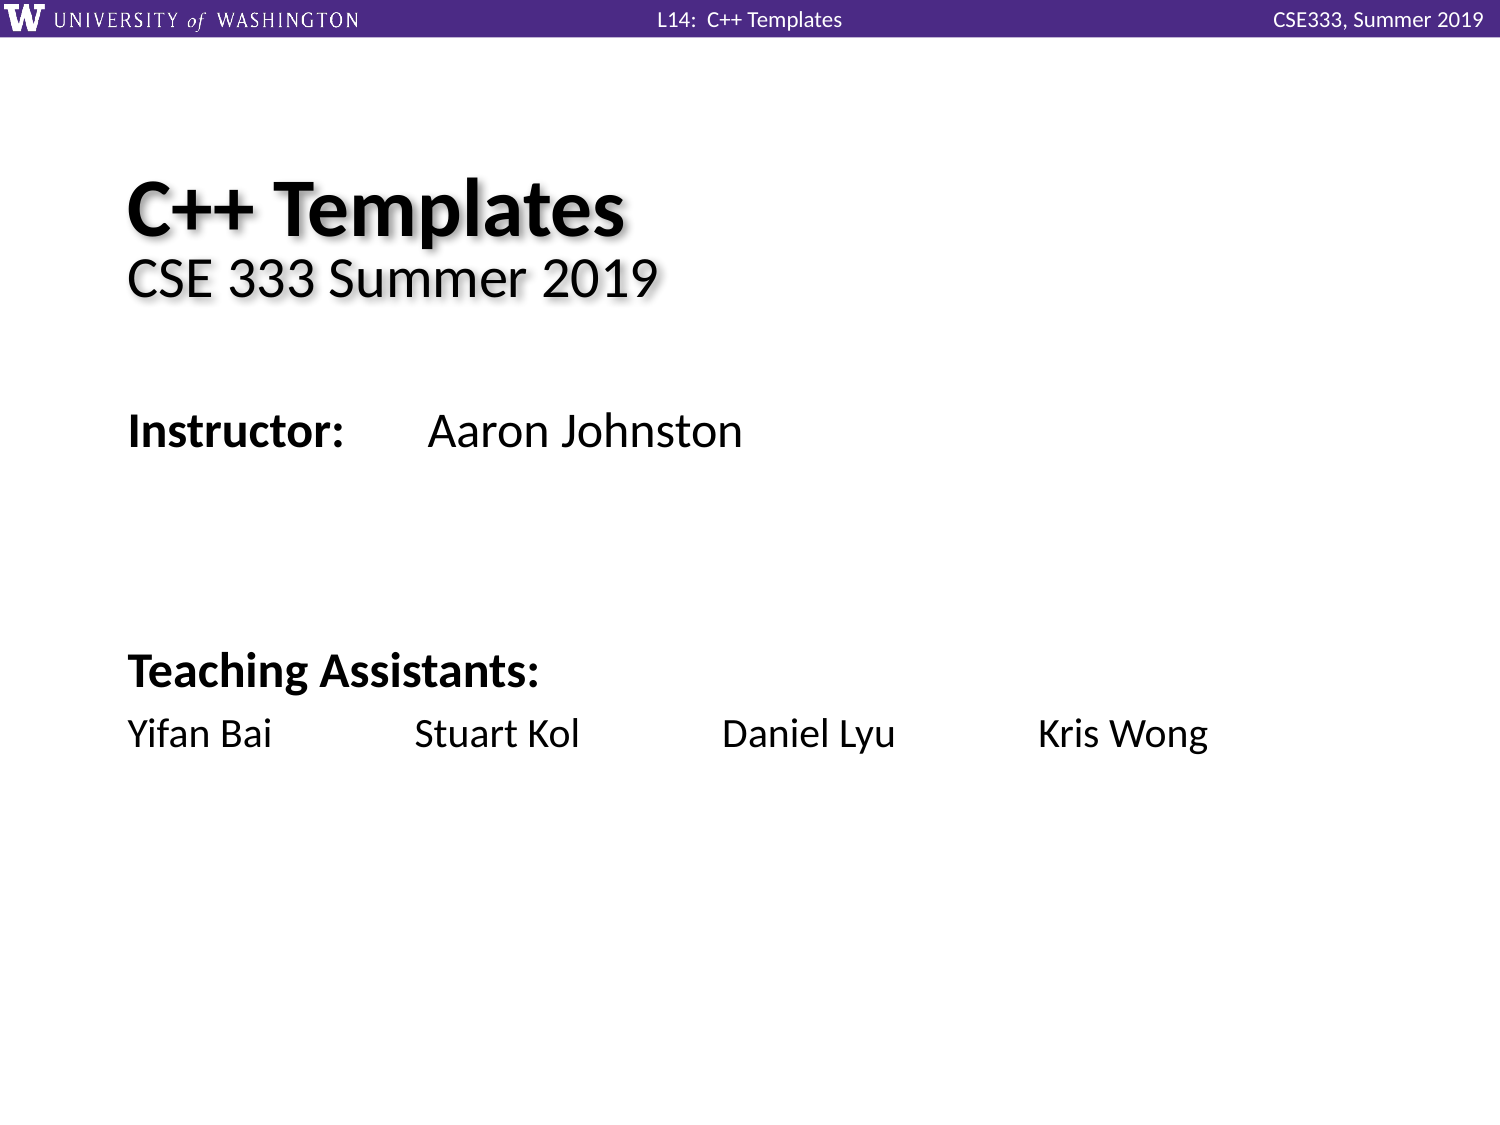

# C++ Templates CSE 333 Summer 2019
Instructor:	Aaron Johnston

Teaching Assistants:
Yifan Bai               Stuart Kol               Daniel Lyu               Kris Wong